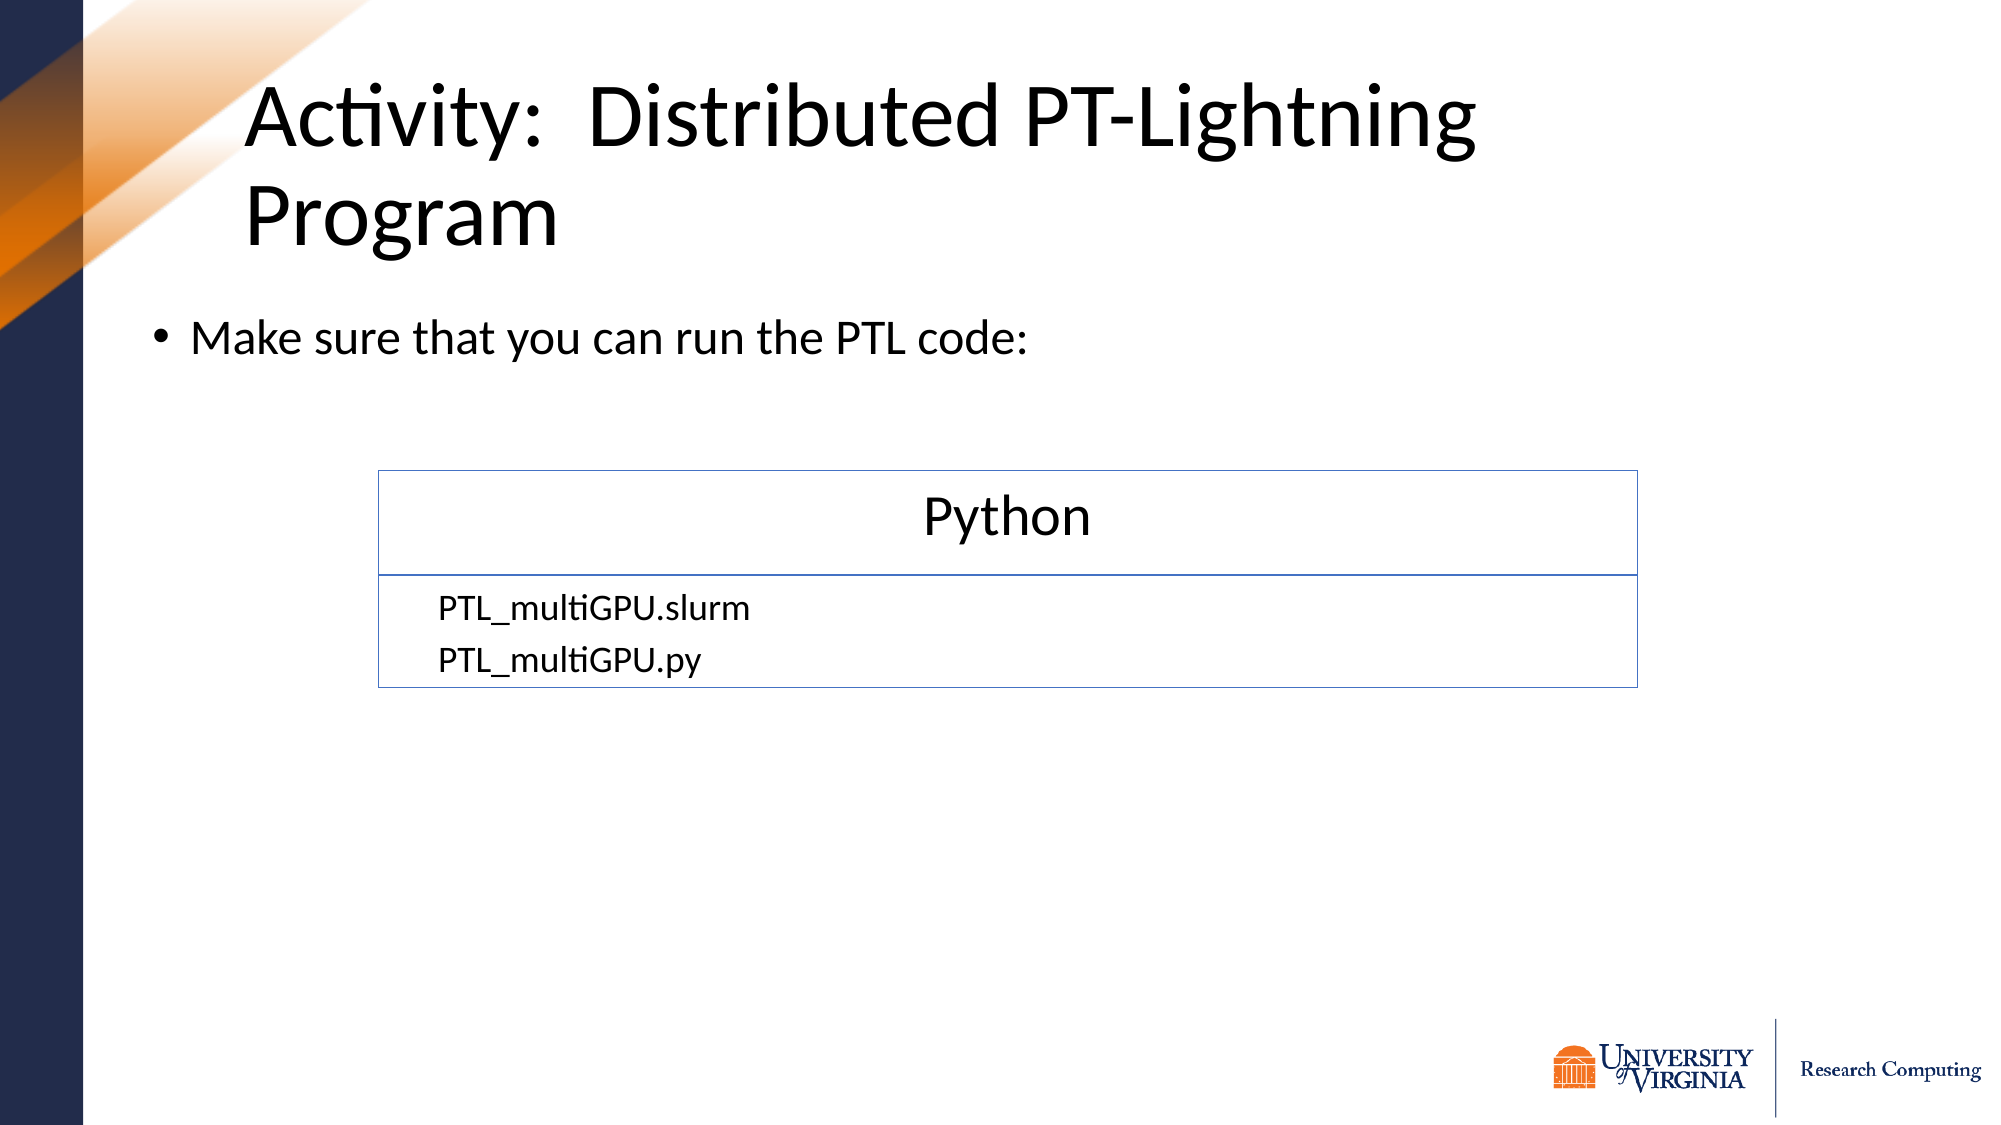

# Activity:  Distributed PT-Lightning Program
Make sure that you can run the PTL code:
Python
PTL_multiGPU.slurm
PTL_multiGPU.py